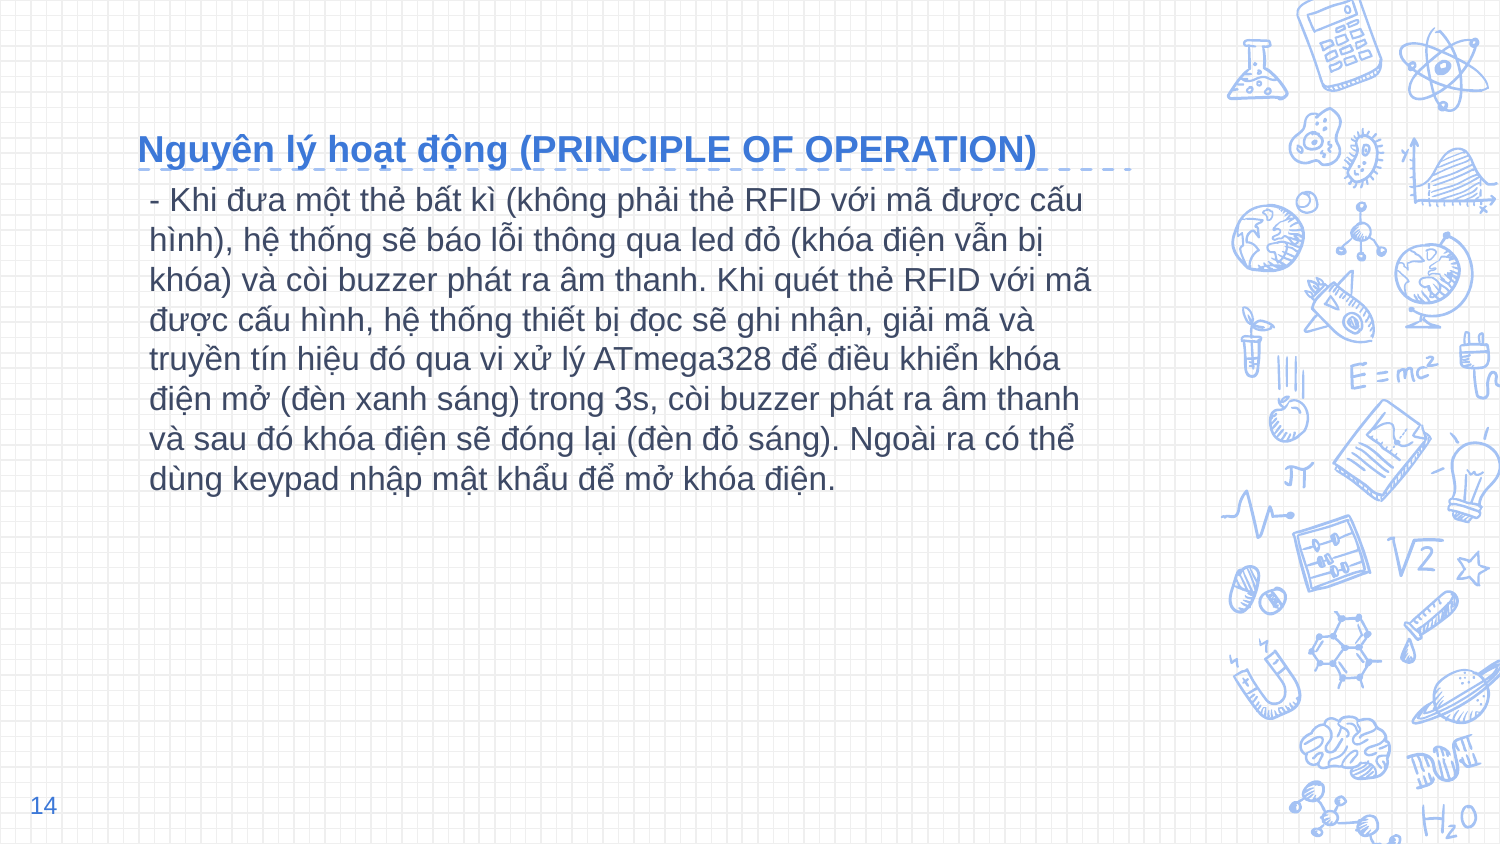

# Nguyên lý hoạt động (PRINCIPLE OF OPERATION)
- Khi đưa một thẻ bất kì (không phải thẻ RFID với mã được cấu hình), hệ thống sẽ báo lỗi thông qua led đỏ (khóa điện vẫn bị khóa) và còi buzzer phát ra âm thanh. Khi quét thẻ RFID với mã được cấu hình, hệ thống thiết bị đọc sẽ ghi nhận, giải mã và truyền tín hiệu đó qua vi xử lý ATmega328 để điều khiển khóa điện mở (đèn xanh sáng) trong 3s, còi buzzer phát ra âm thanh và sau đó khóa điện sẽ đóng lại (đèn đỏ sáng). Ngoài ra có thể dùng keypad nhập mật khẩu để mở khóa điện.

14